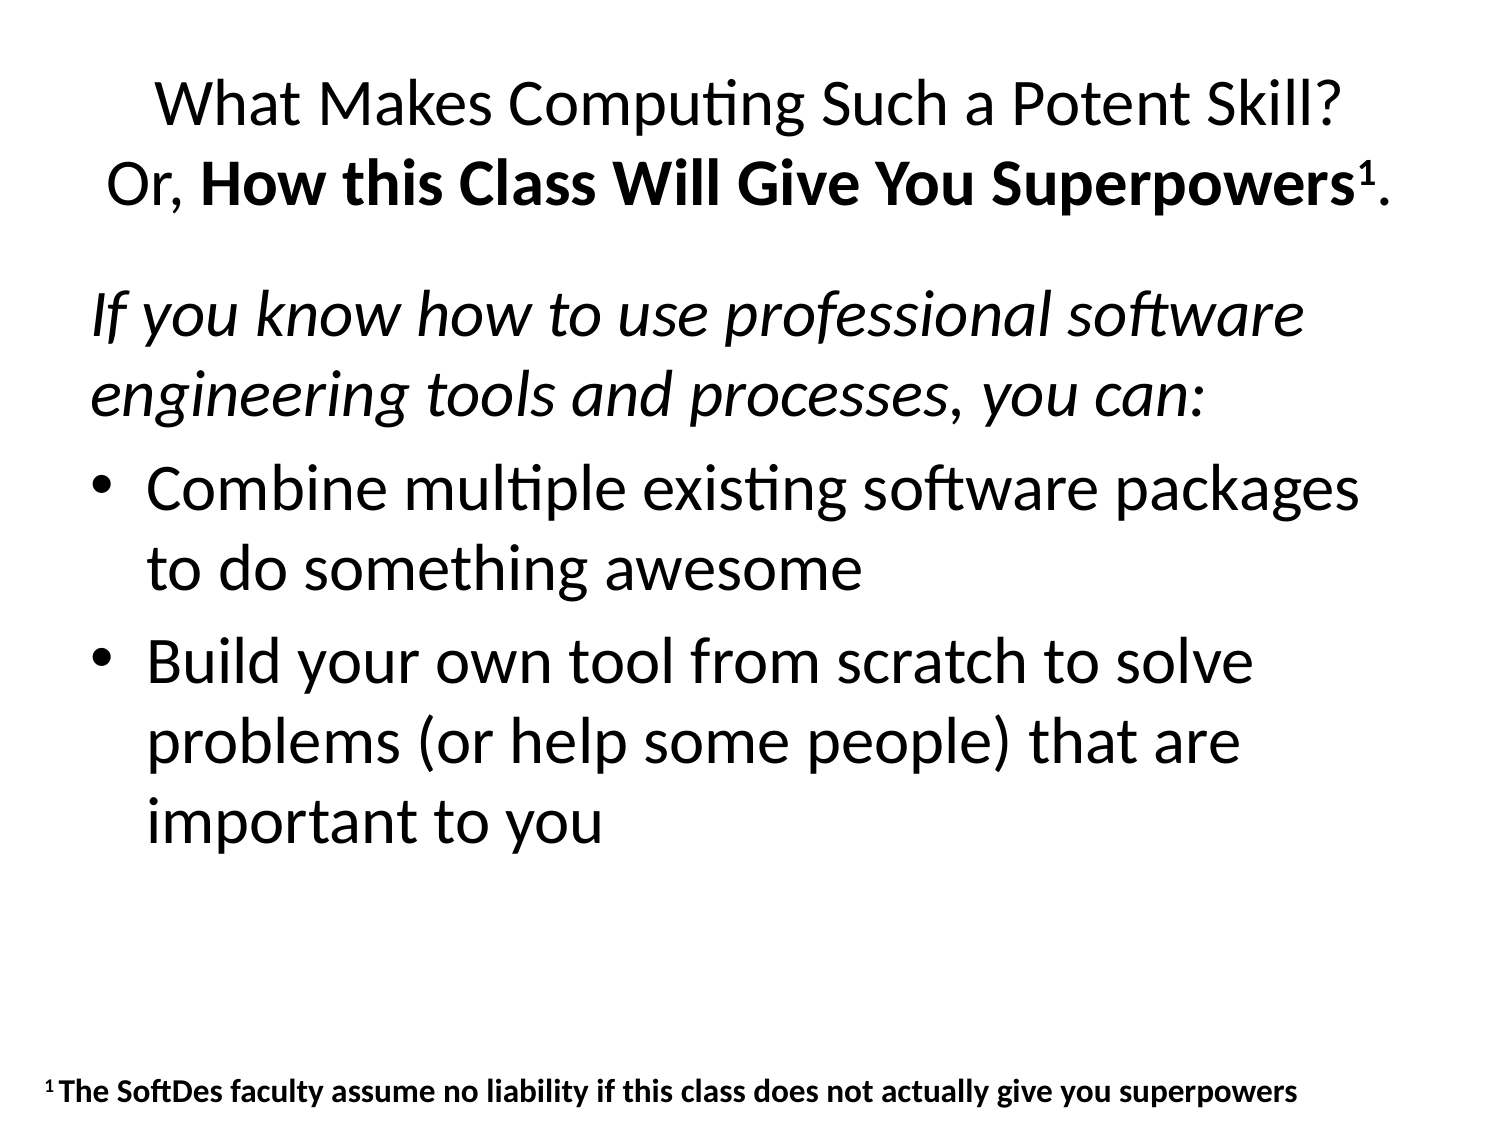

# What Makes Computing Such a Potent Skill? Or, How this Class Will Give You Superpowers1.
If you know how to use professional software engineering tools and processes, you can:
Combine multiple existing software packages to do something awesome
Build your own tool from scratch to solve problems (or help some people) that are important to you

1 The SoftDes faculty assume no liability if this class does not actually give you superpowers